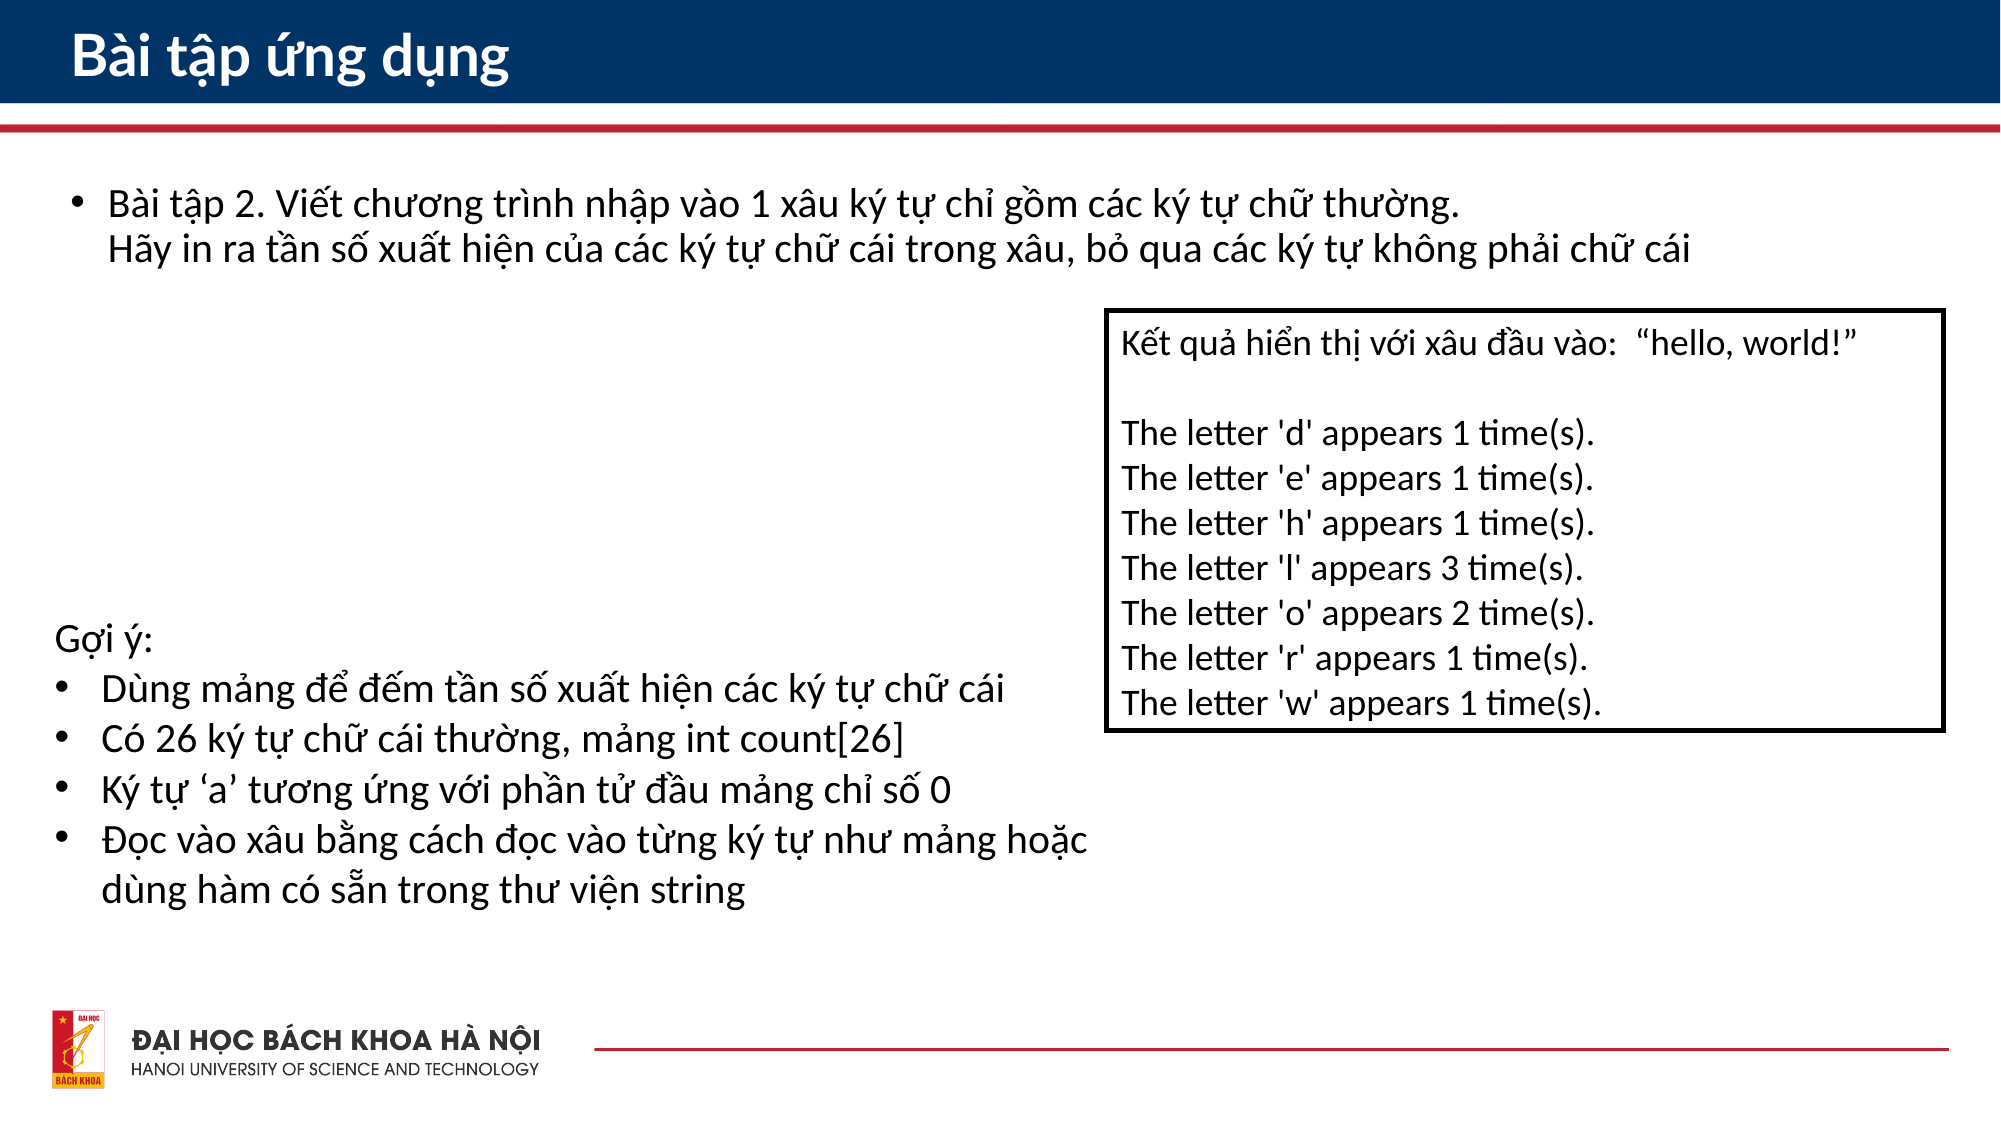

# Bài tập ứng dụng
Bài tập 2. Viết chương trình nhập vào 1 xâu ký tự chỉ gồm các ký tự chữ thường.
Hãy in ra tần số xuất hiện của các ký tự chữ cái trong xâu, bỏ qua các ký tự không phải chữ cái
Kết quả hiển thị với xâu đầu vào:  “hello, world!”
The letter 'd' appears 1 time(s).
The letter 'e' appears 1 time(s).
The letter 'h' appears 1 time(s).
The letter 'l' appears 3 time(s).
The letter 'o' appears 2 time(s).
The letter 'r' appears 1 time(s).
The letter 'w' appears 1 time(s).
Gợi ý:
Dùng mảng để đếm tần số xuất hiện các ký tự chữ cái
Có 26 ký tự chữ cái thường, mảng int count[26]
Ký tự ‘a’ tương ứng với phần tử đầu mảng chỉ số 0
Đọc vào xâu bằng cách đọc vào từng ký tự như mảng hoặc
dùng hàm có sẵn trong thư viện string